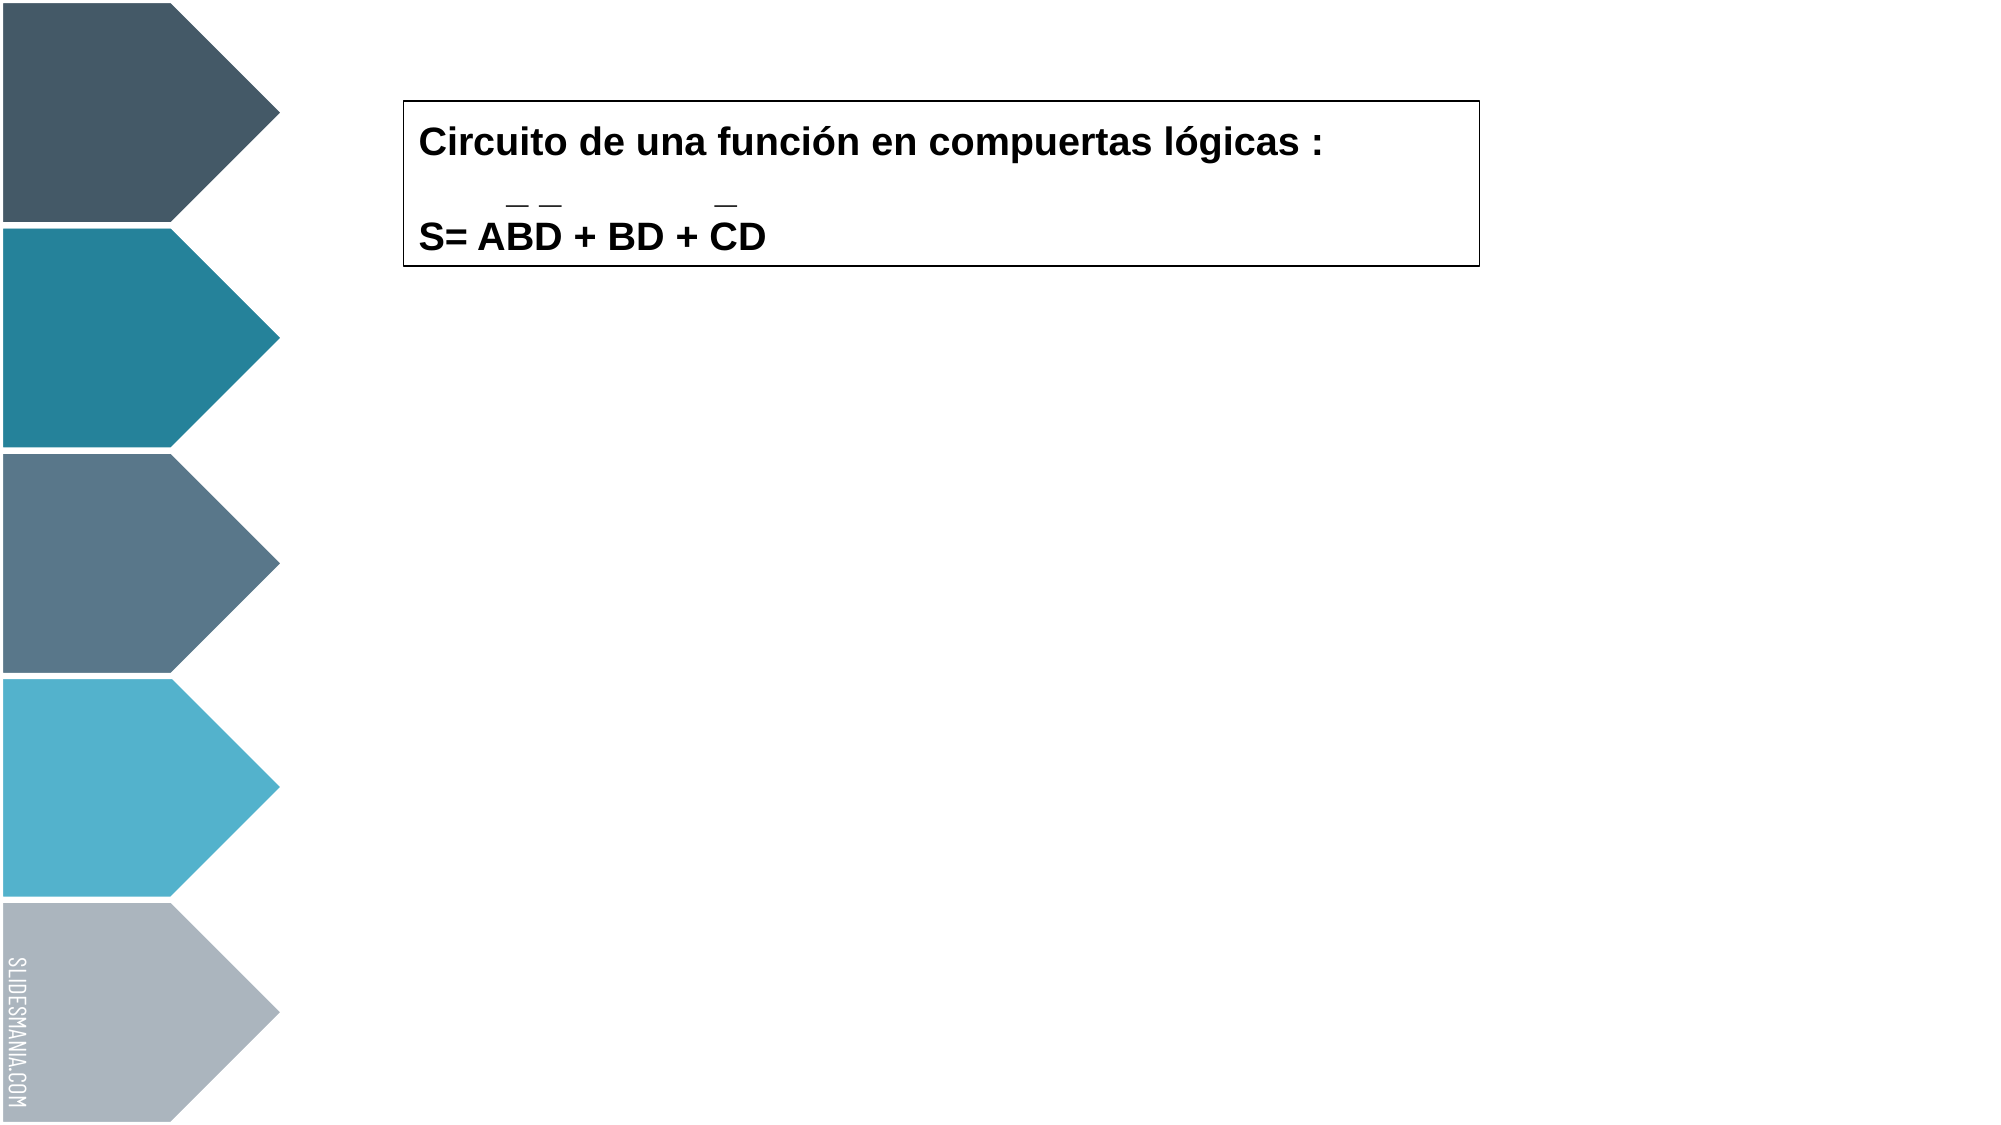

Circuito de una función en compuertas lógicas :
        _ _              _
S= ABD + BD + CD